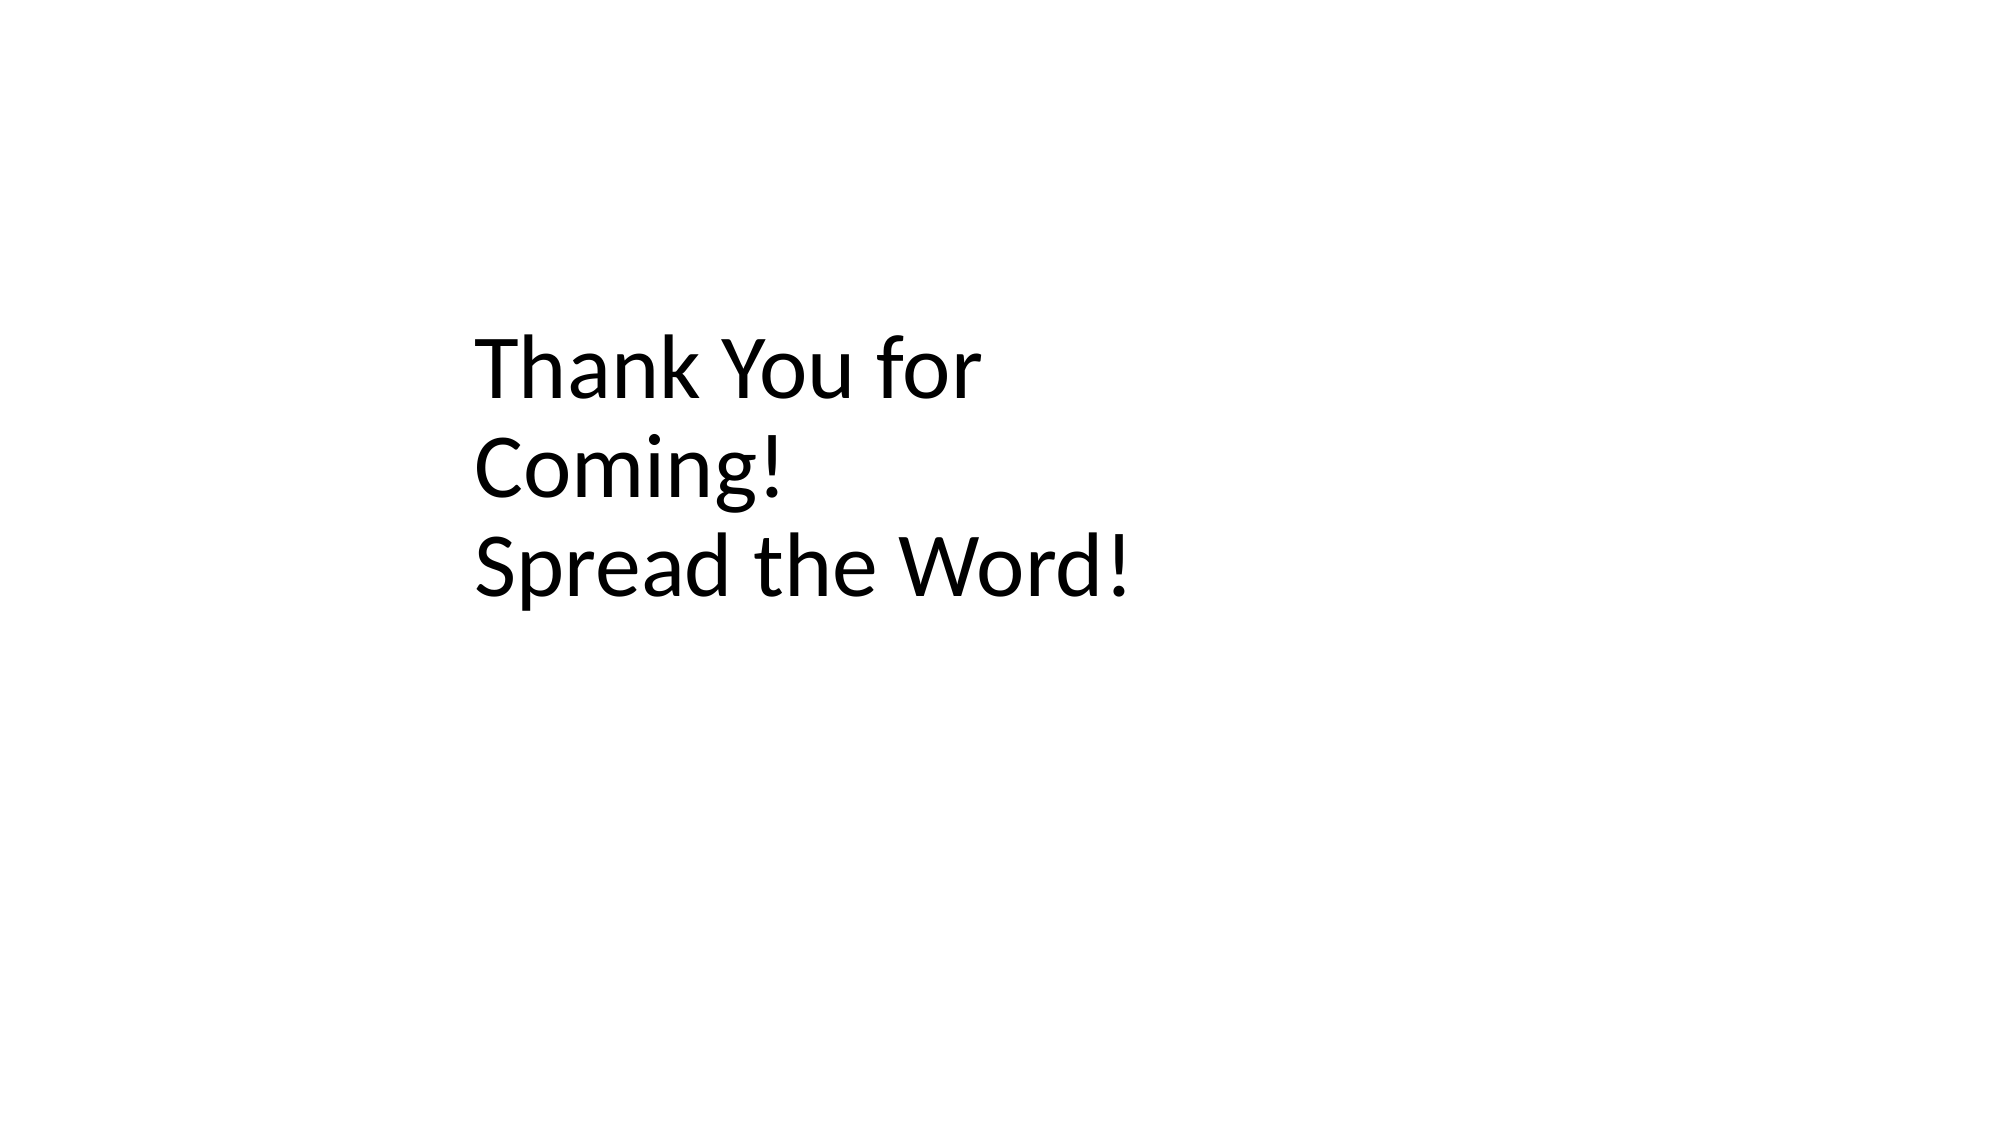

# Thank You for Coming! Spread the Word!